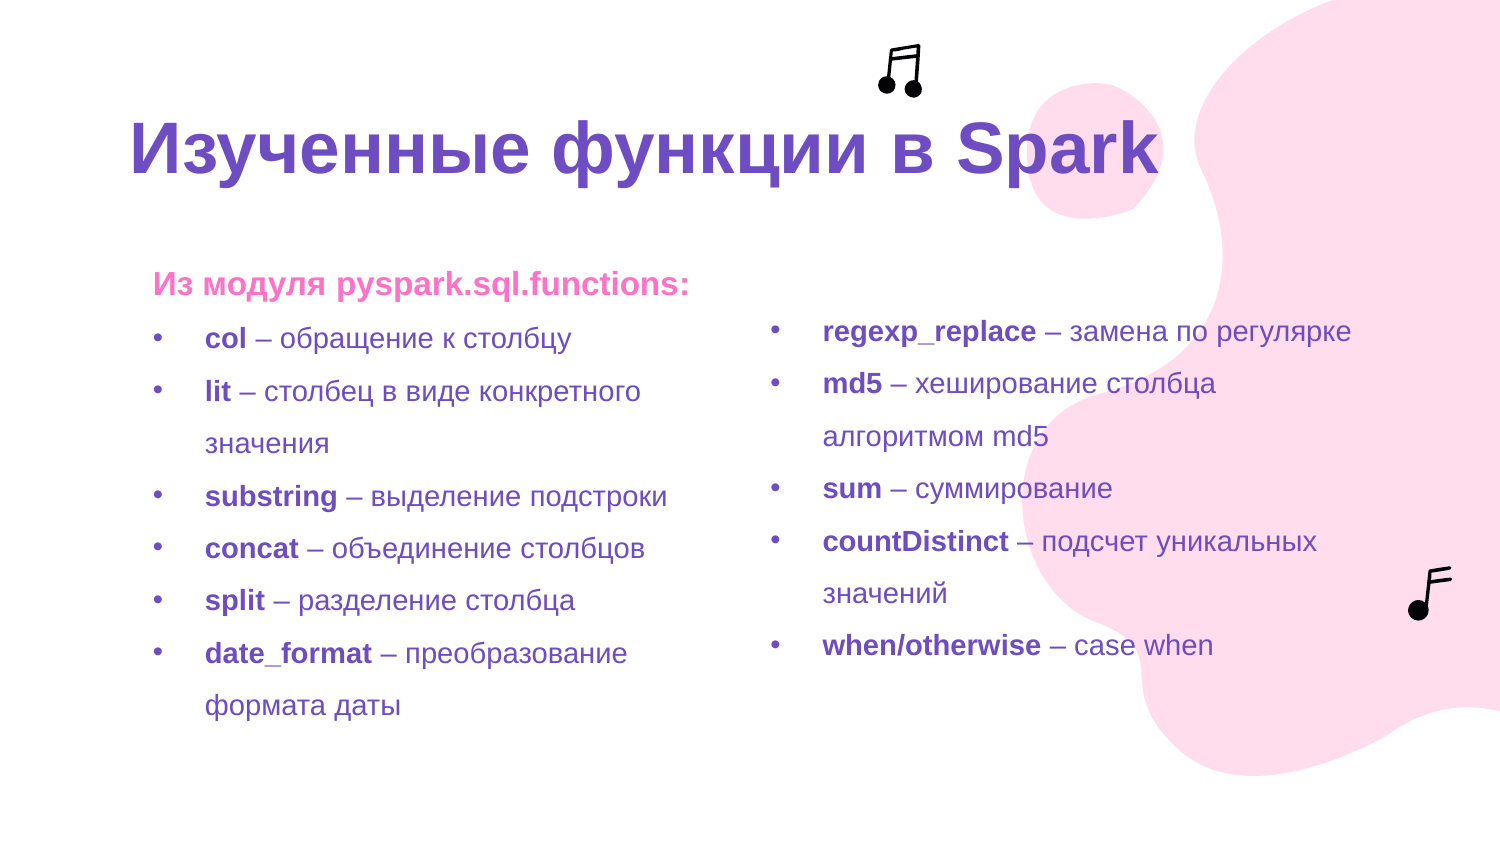

# Изученные функции в Spark
Из модуля pyspark.sql.functions:
col – обращение к столбцу
lit – столбец в виде конкретного значения
substring – выделение подстроки
concat – объединение столбцов
split – разделение столбца
date_format – преобразование формата даты

regexp_replace – замена по регулярке
md5 – хеширование столбца алгоритмом md5
sum – суммирование
countDistinct – подсчет уникальных значений
when/otherwise – case when